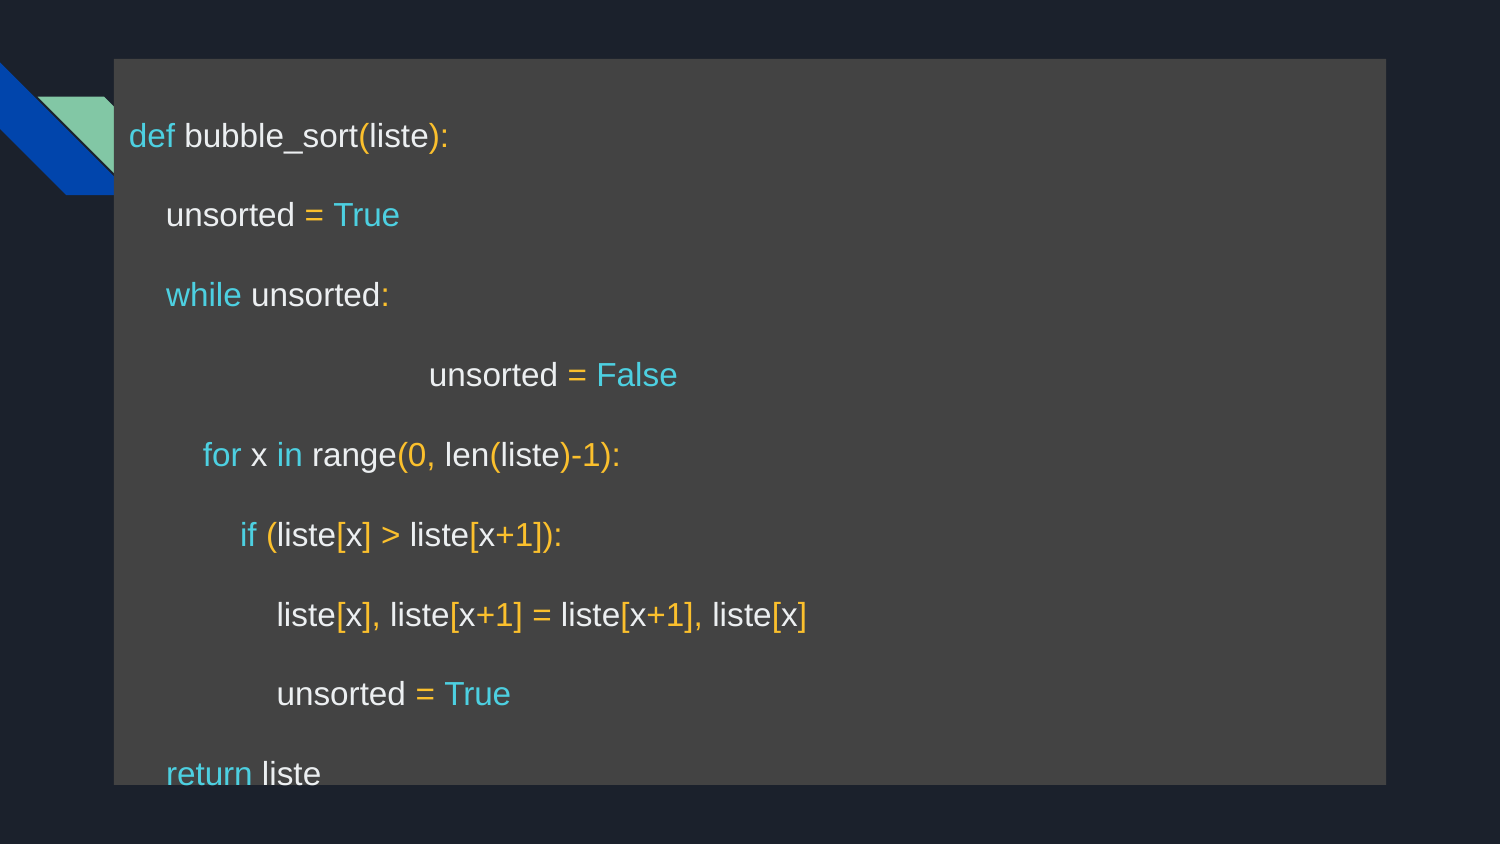

def bubble_sort(liste):
    unsorted = True
    while unsorted:
		unsorted = False
        for x in range(0, len(liste)-1):
            if (liste[x] > liste[x+1]):
                liste[x], liste[x+1] = liste[x+1], liste[x]
                unsorted = True
    return liste